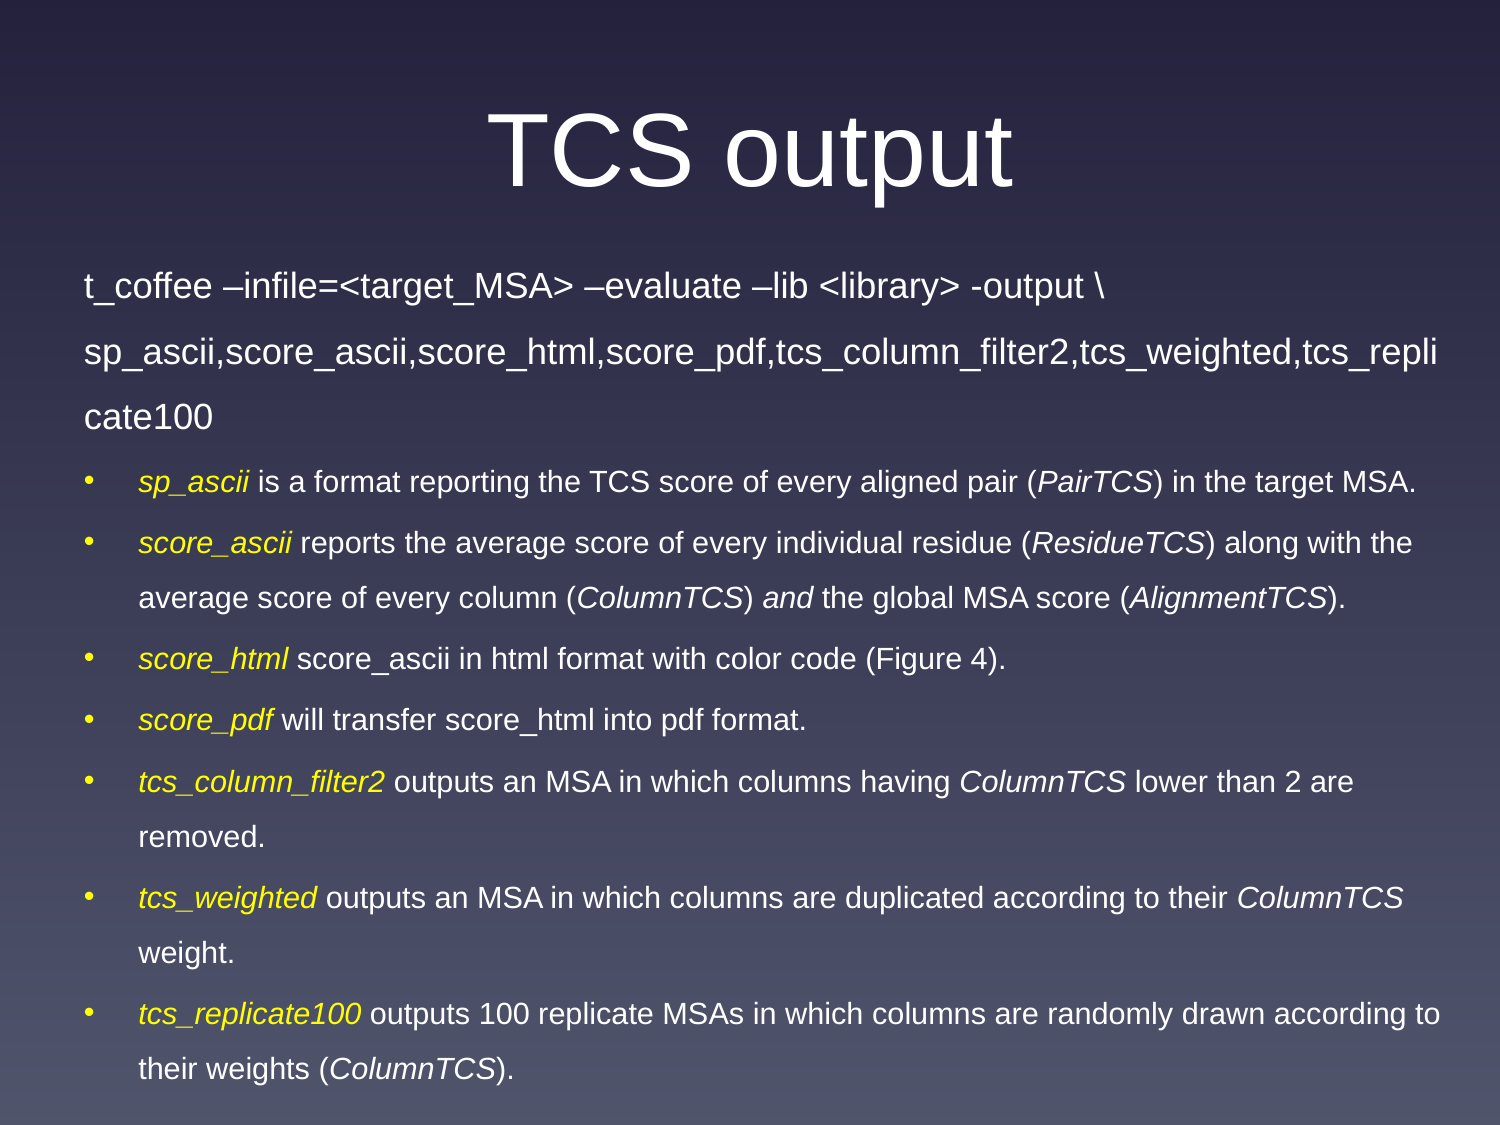

# TCS output
t_coffee –infile=<target_MSA> –evaluate –lib <library> -output \ sp_ascii,score_ascii,score_html,score_pdf,tcs_column_filter2,tcs_weighted,tcs_replicate100
sp_ascii is a format reporting the TCS score of every aligned pair (PairTCS) in the target MSA.
score_ascii reports the average score of every individual residue (ResidueTCS) along with the average score of every column (ColumnTCS) and the global MSA score (AlignmentTCS).
score_html score_ascii in html format with color code (Figure 4).
score_pdf will transfer score_html into pdf format.
tcs_column_filter2 outputs an MSA in which columns having ColumnTCS lower than 2 are removed.
tcs_weighted outputs an MSA in which columns are duplicated according to their ColumnTCS weight.
tcs_replicate100 outputs 100 replicate MSAs in which columns are randomly drawn according to their weights (ColumnTCS).